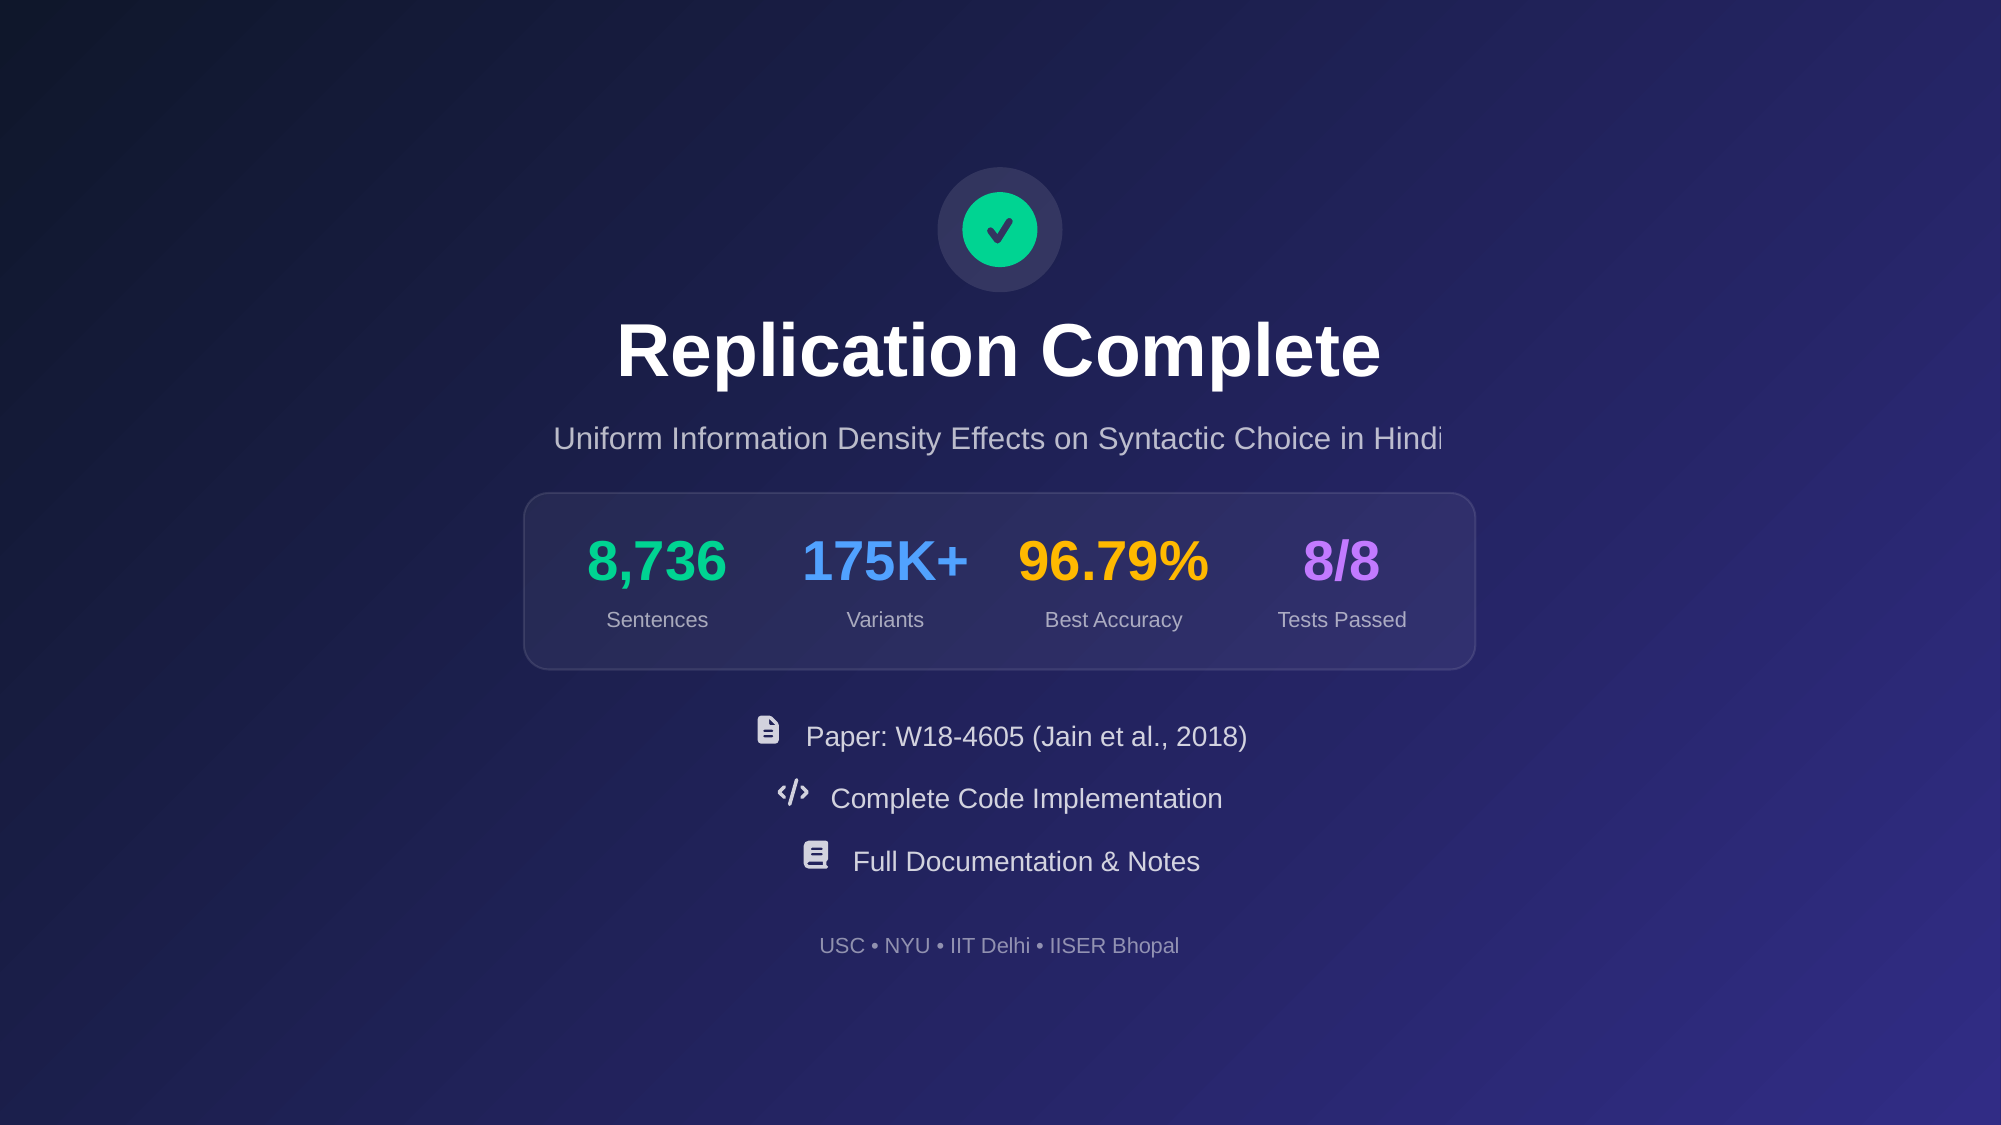

Replication Complete
Uniform Information Density Effects on Syntactic Choice in Hindi

8,736
175K+
96.79%
8/8
Sentences
Variants
Best Accuracy
Tests Passed
Paper: W18-4605 (Jain et al., 2018)

Complete Code Implementation

Full Documentation & Notes

USC • NYU • IIT Delhi • IISER Bhopal